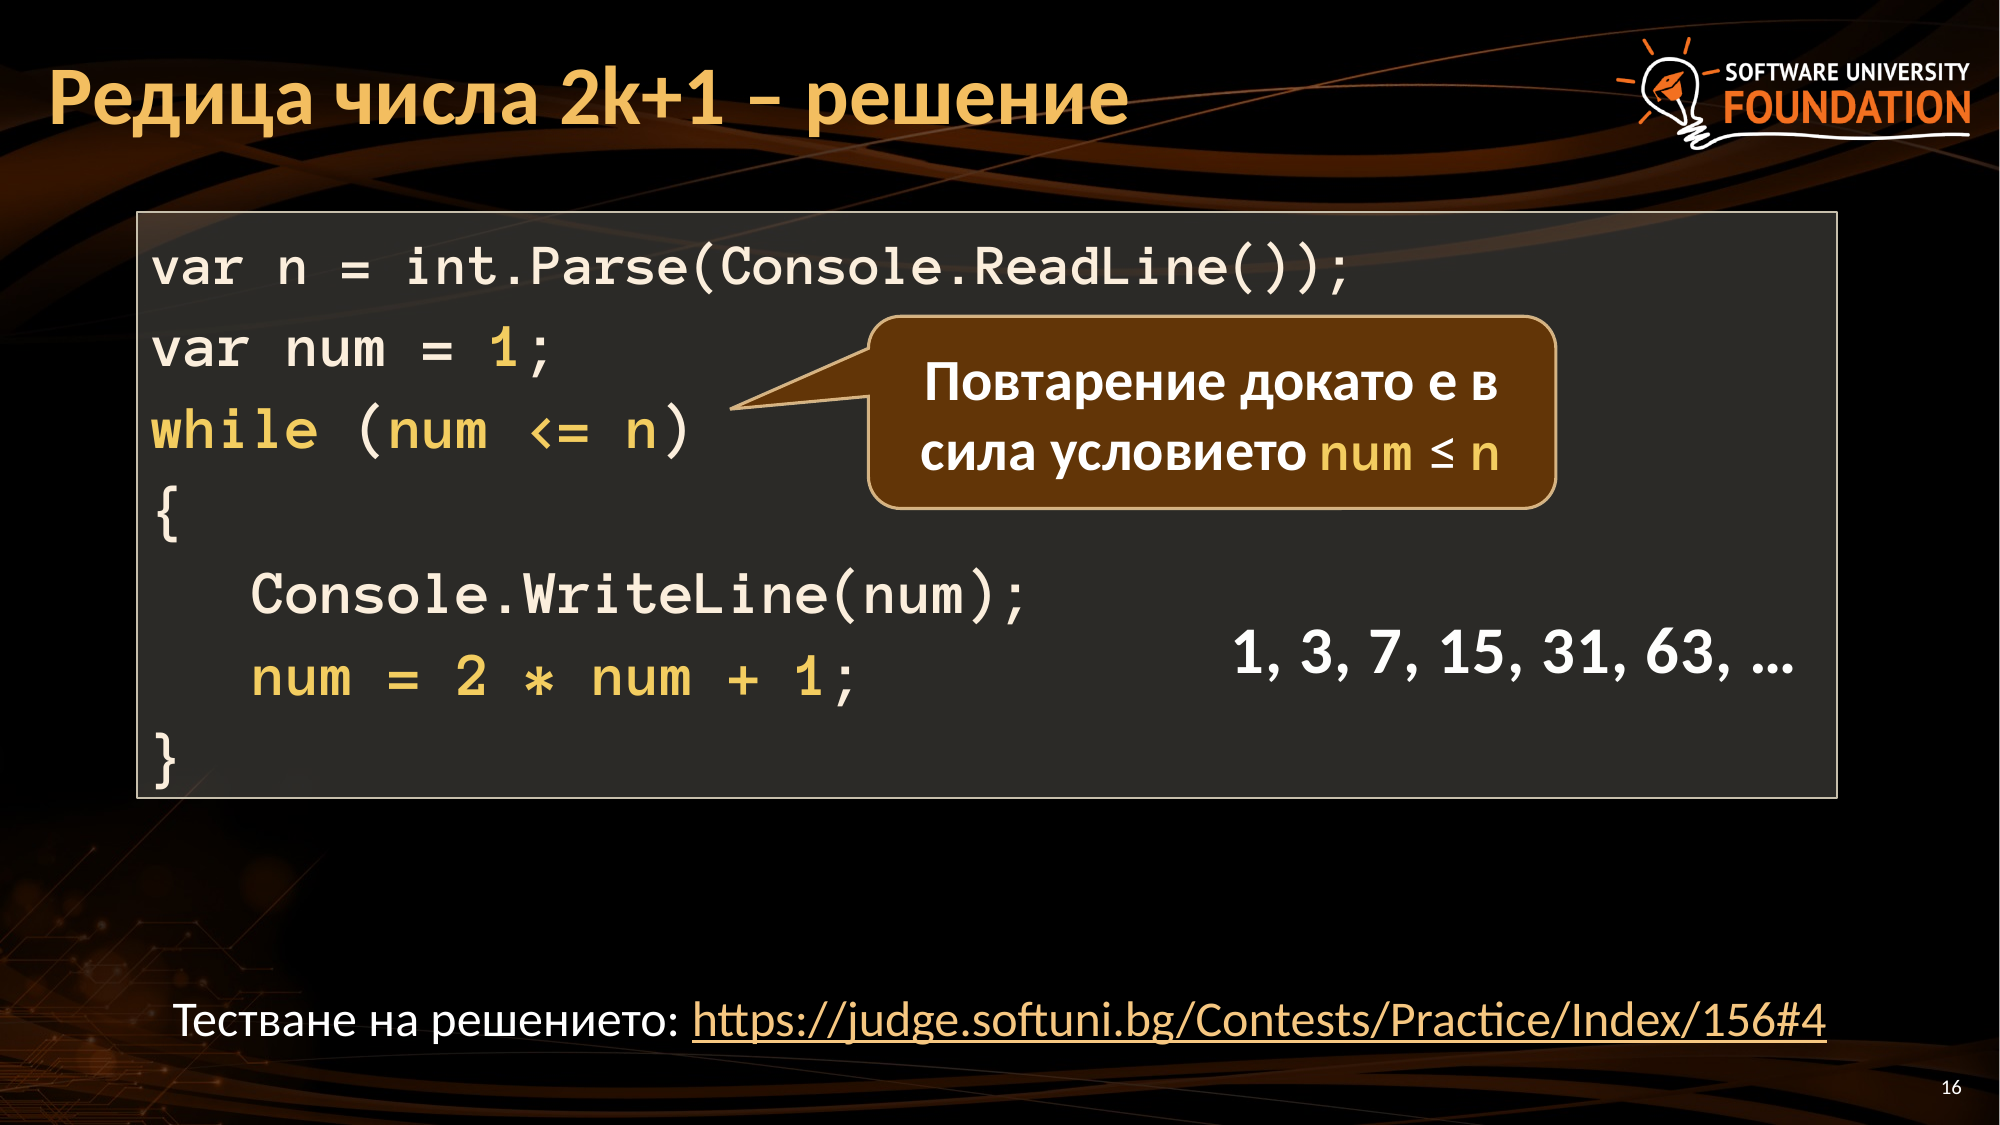

# Редица числа 2k+1 – решение
var n = int.Parse(Console.ReadLine());
var num = 1;
while (num <= n)
{
   Console.WriteLine(num);
   num = 2 * num + 1;
}
Повтарение докато е в сила условието num ≤ n
1, 3, 7, 15, 31, 63, …
Тестване на решението: https://judge.softuni.bg/Contests/Practice/Index/156#4
16